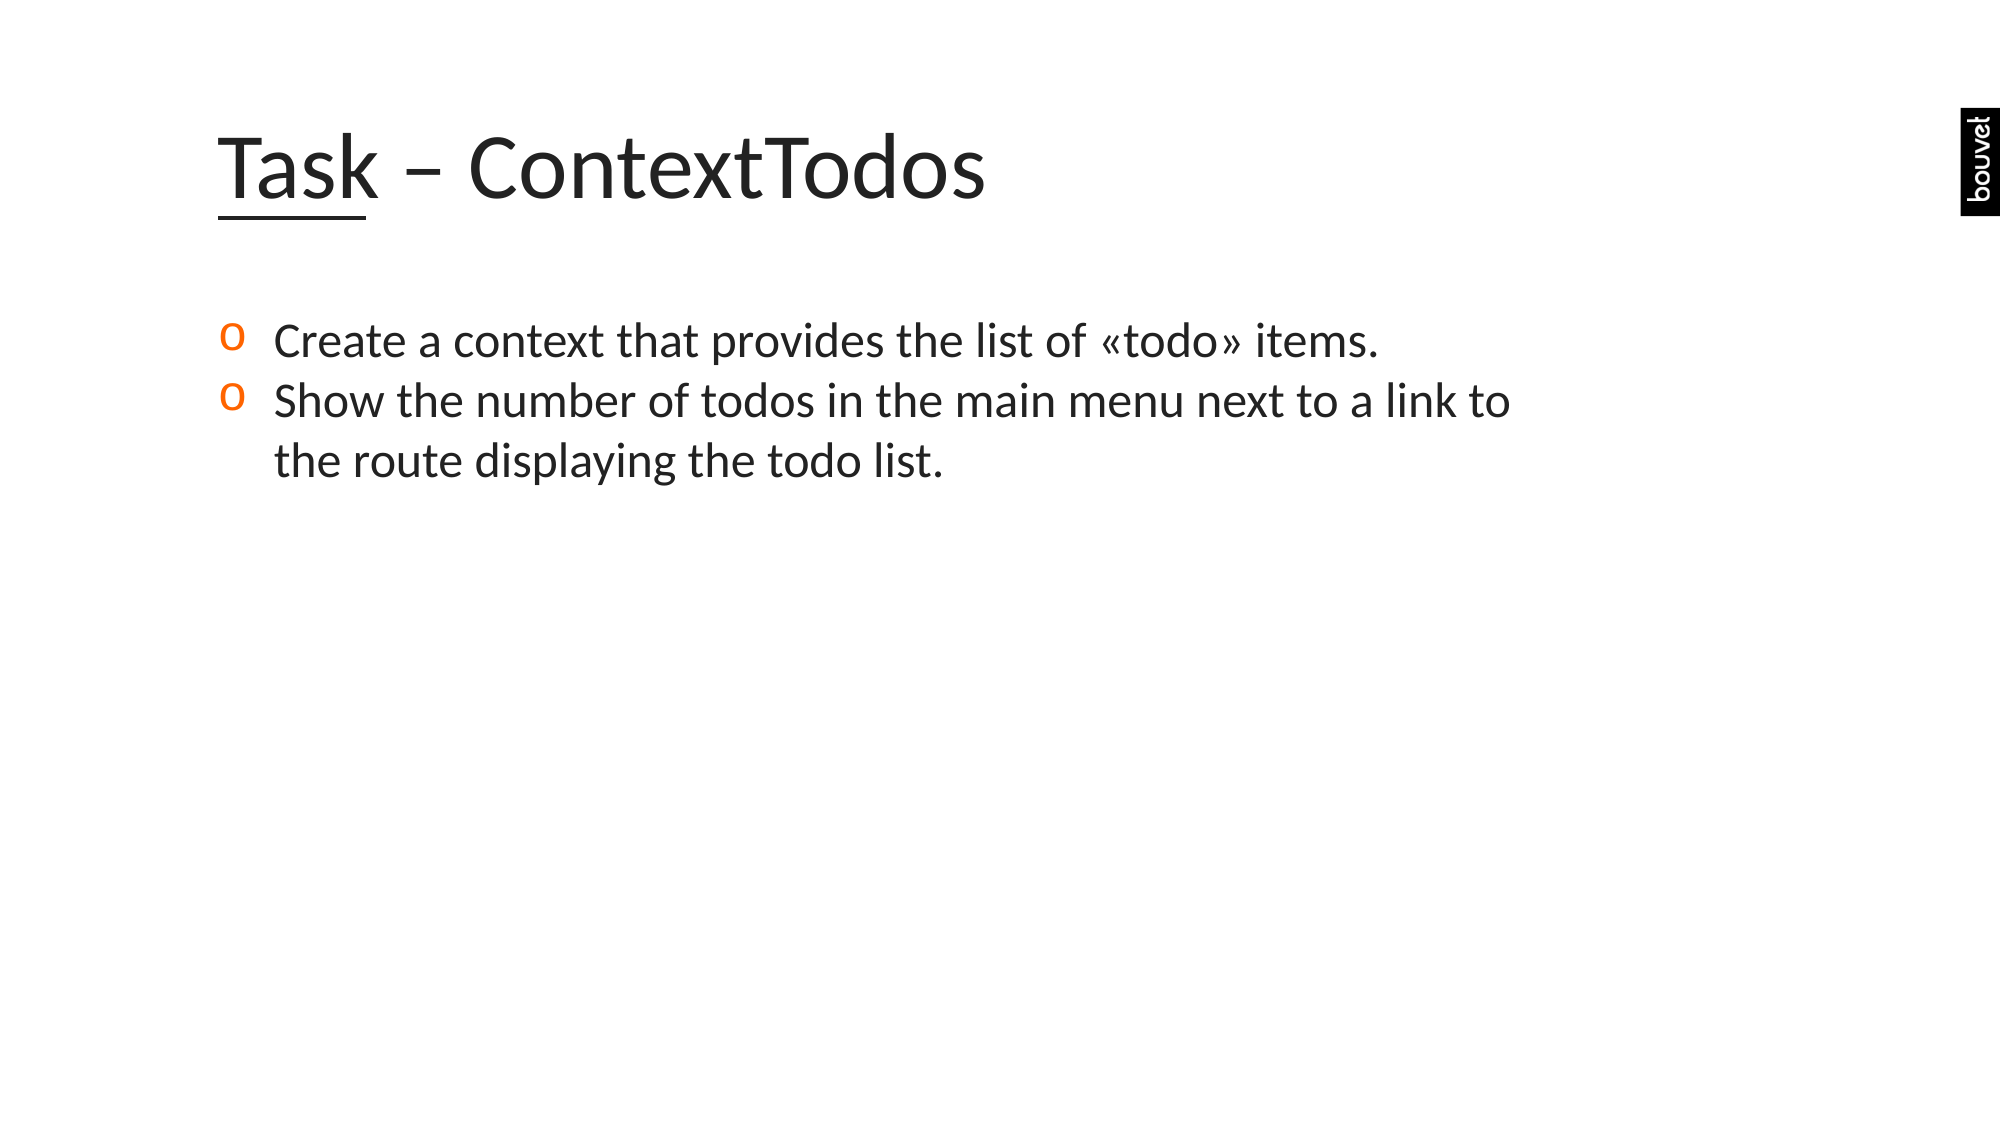

# Task – ContextTodos
Create a context that provides the list of «todo» items.
Show the number of todos in the main menu next to a link to the route displaying the todo list.